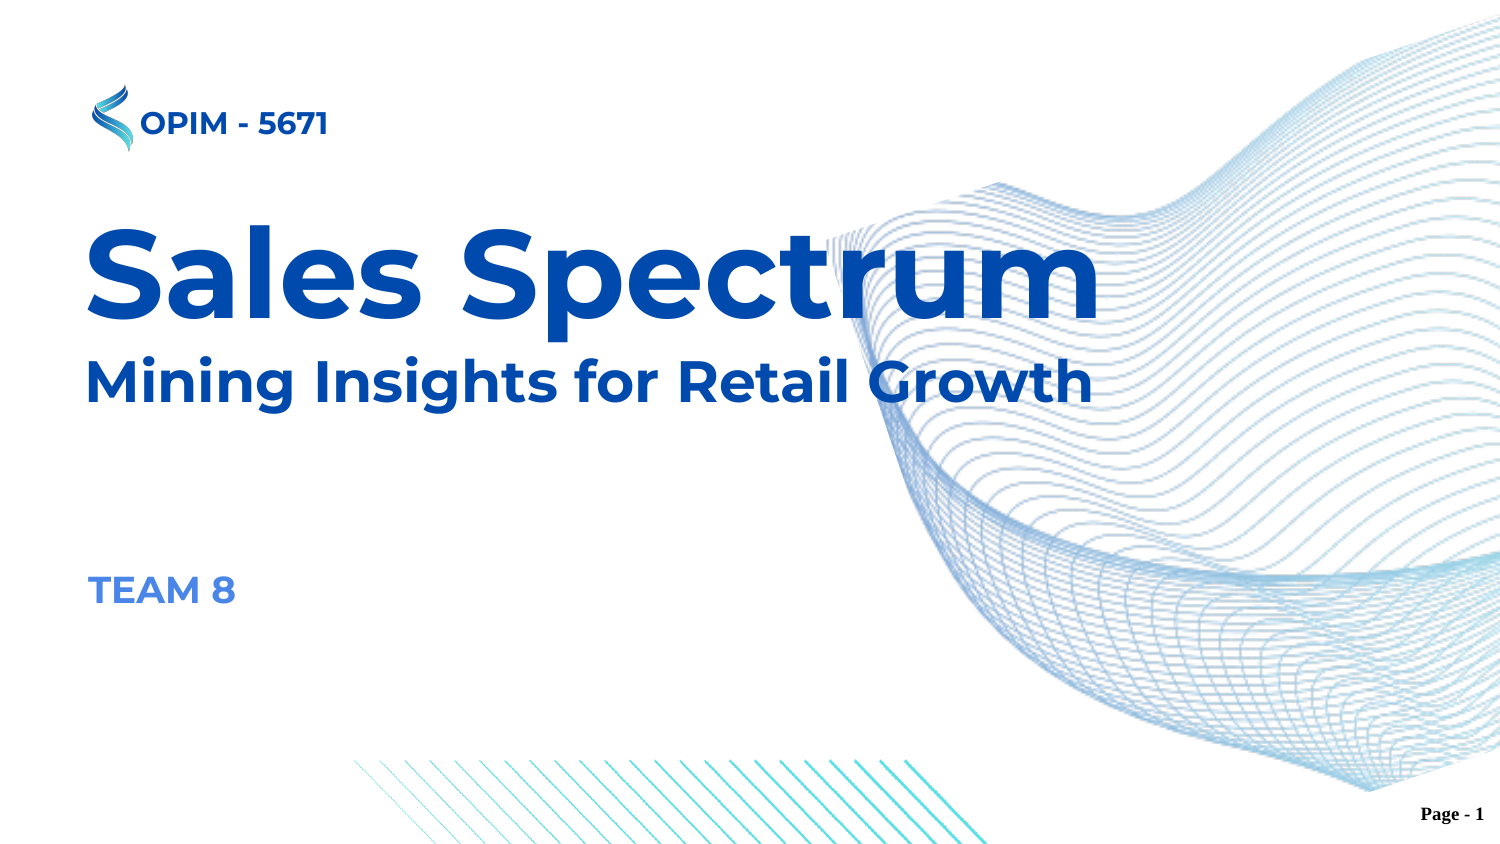

OPIM - 5671
Sales Spectrum Mining Insights for Retail Growth

TEAM 8

Page - 1